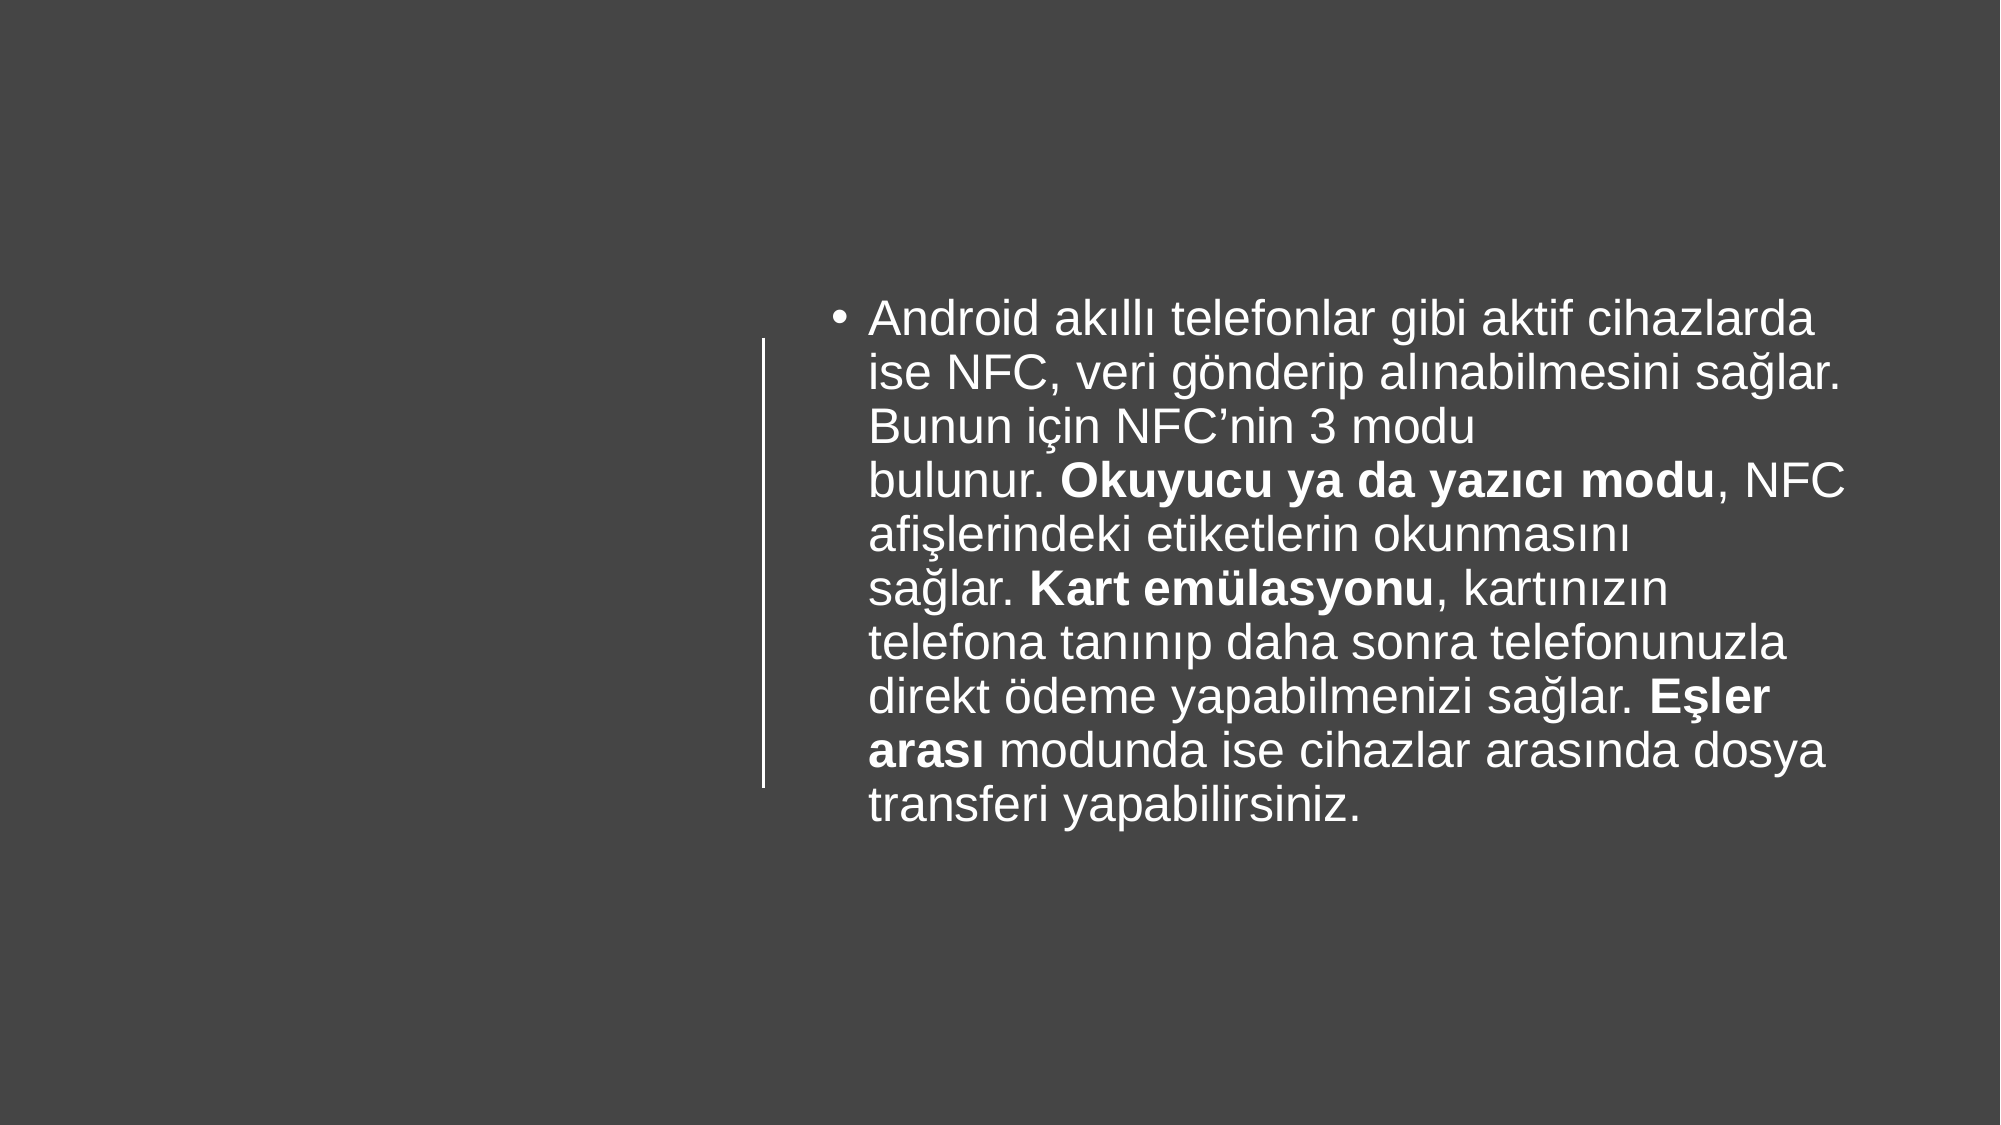

Android akıllı telefonlar gibi aktif cihazlarda ise NFC, veri gönderip alınabilmesini sağlar. Bunun için NFC’nin 3 modu bulunur. Okuyucu ya da yazıcı modu, NFC afişlerindeki etiketlerin okunmasını sağlar. Kart emülasyonu, kartınızın telefona tanınıp daha sonra telefonunuzla direkt ödeme yapabilmenizi sağlar. Eşler arası modunda ise cihazlar arasında dosya transferi yapabilirsiniz.